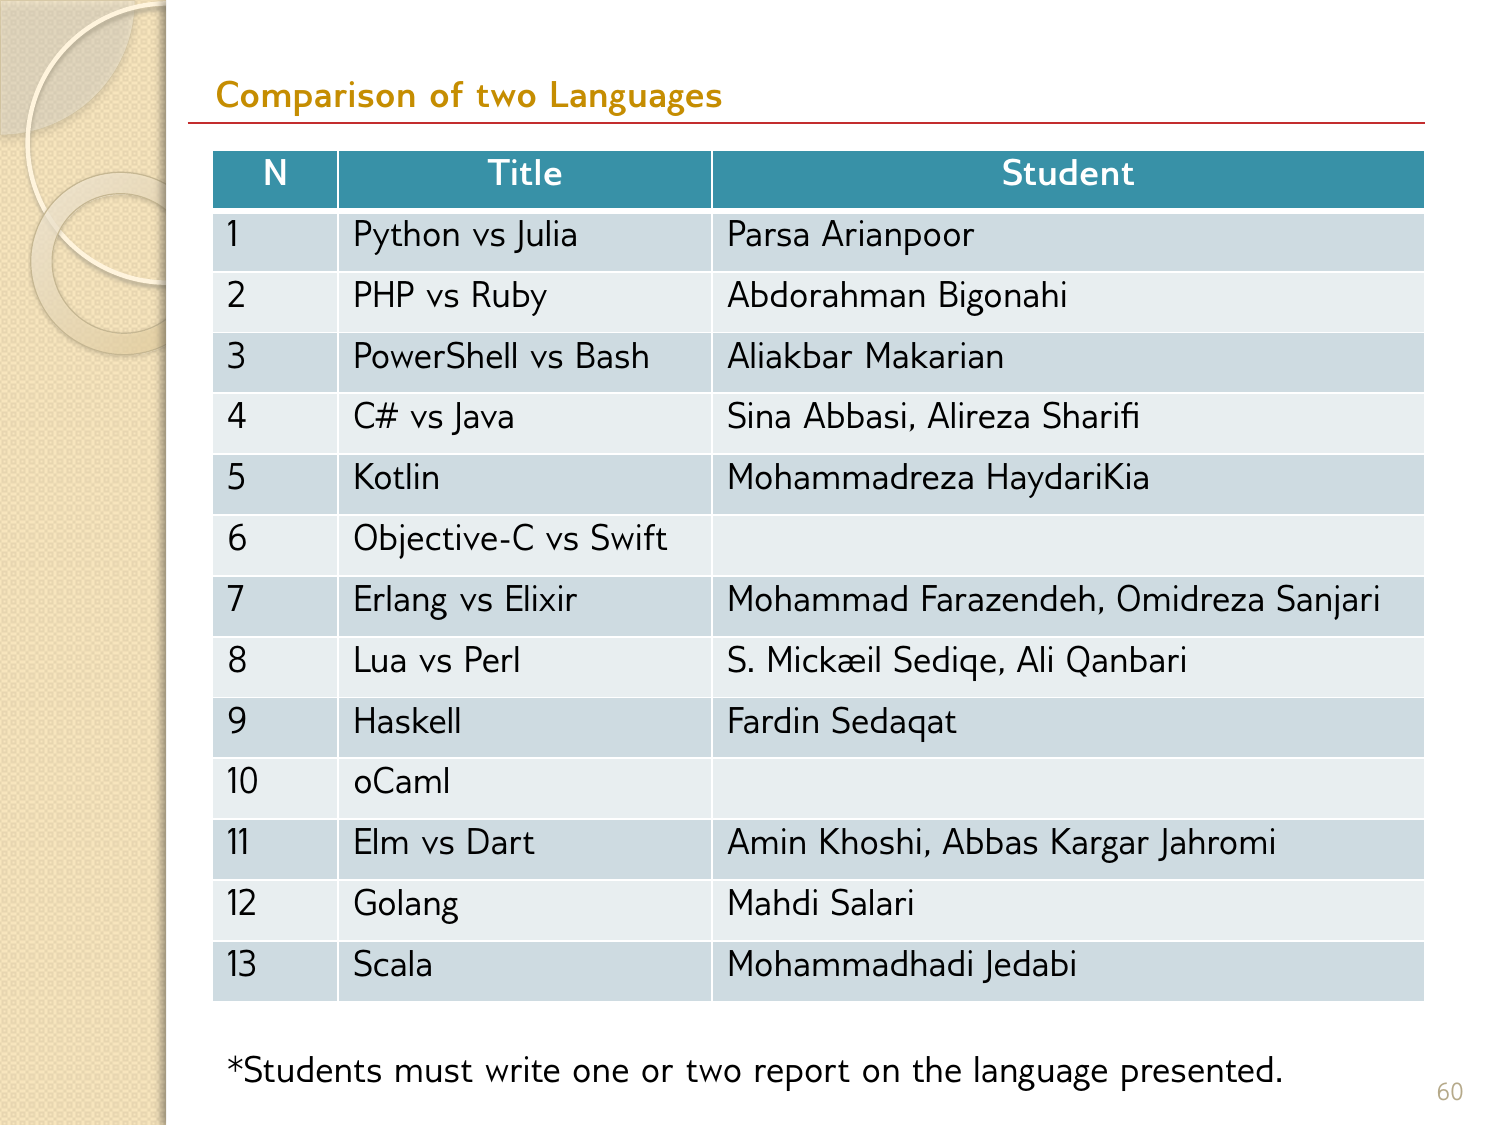

Comparison of two Languages
| N | Title | Student |
| --- | --- | --- |
| 1 | Python vs Julia | Parsa Arianpoor |
| 2 | PHP vs Ruby | Abdorahman Bigonahi |
| 3 | PowerShell vs Bash | Aliakbar Makarian |
| 4 | C# vs Java | Sina Abbasi, Alireza Sharifi |
| 5 | Kotlin | Mohammadreza HaydariKia |
| 6 | Objective-C vs Swift |  |
| 7 | Erlang vs Elixir | Mohammad Farazendeh, Omidreza Sanjari |
| 8 | Lua vs Perl | S. Mickaeil Sediqe, Ali Qanbari |
| 9 | Haskell | Fardin Sedaqat |
| 10 | oCaml |  |
| 11 | Elm vs Dart | Amin Khoshi, Abbas Kargar Jahromi |
| 12 | Golang | Mahdi Salari |
| 13 | Scala | Mohammadhadi Jedabi |
60
*Students must write one or two report on the language presented.